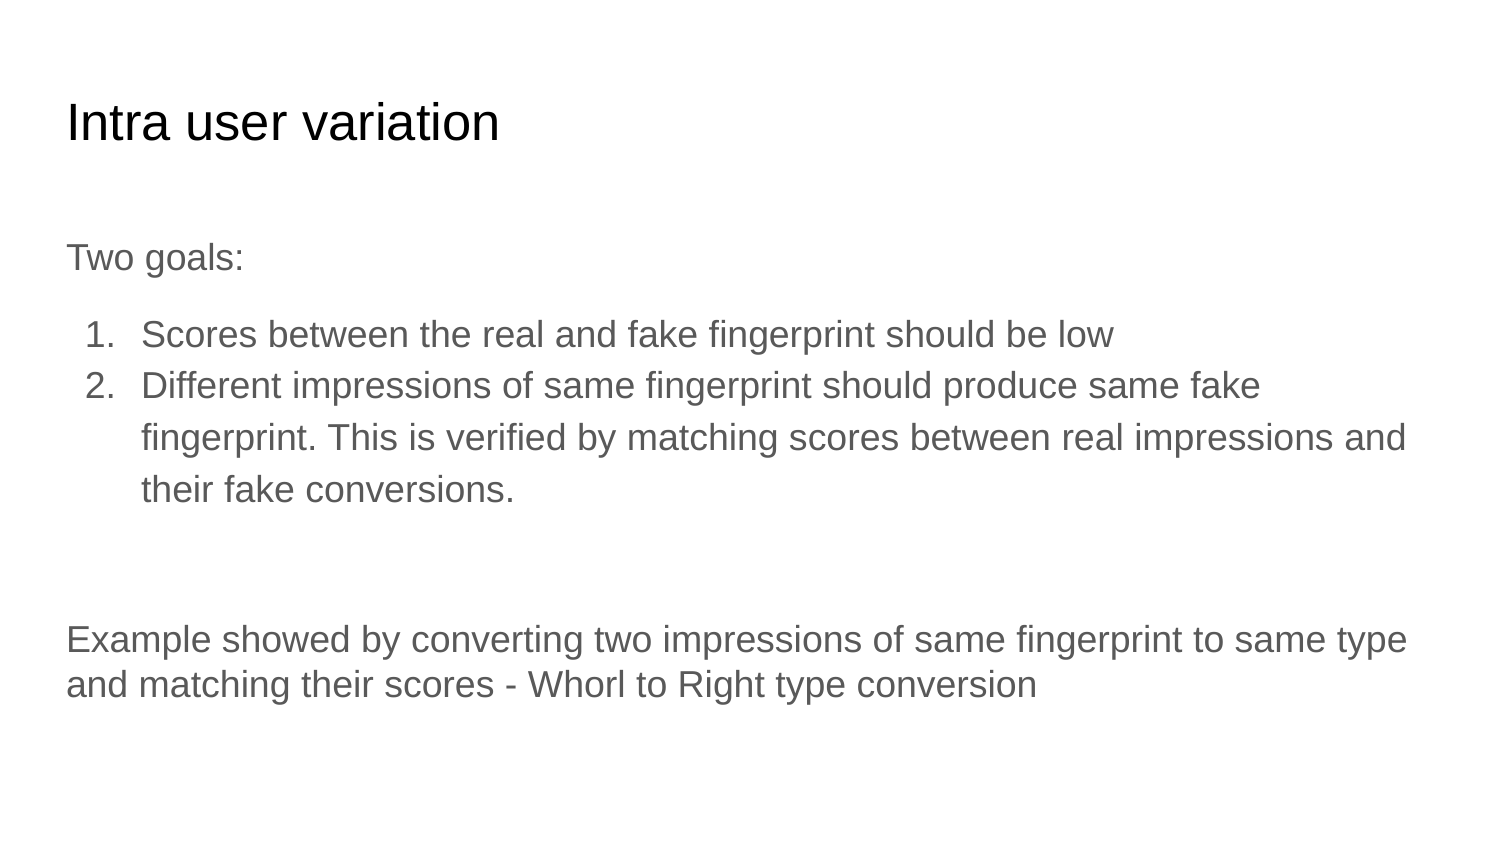

# Intra user variation
Two goals:
Scores between the real and fake fingerprint should be low
Different impressions of same fingerprint should produce same fake fingerprint. This is verified by matching scores between real impressions and their fake conversions.
Example showed by converting two impressions of same fingerprint to same type and matching their scores - Whorl to Right type conversion